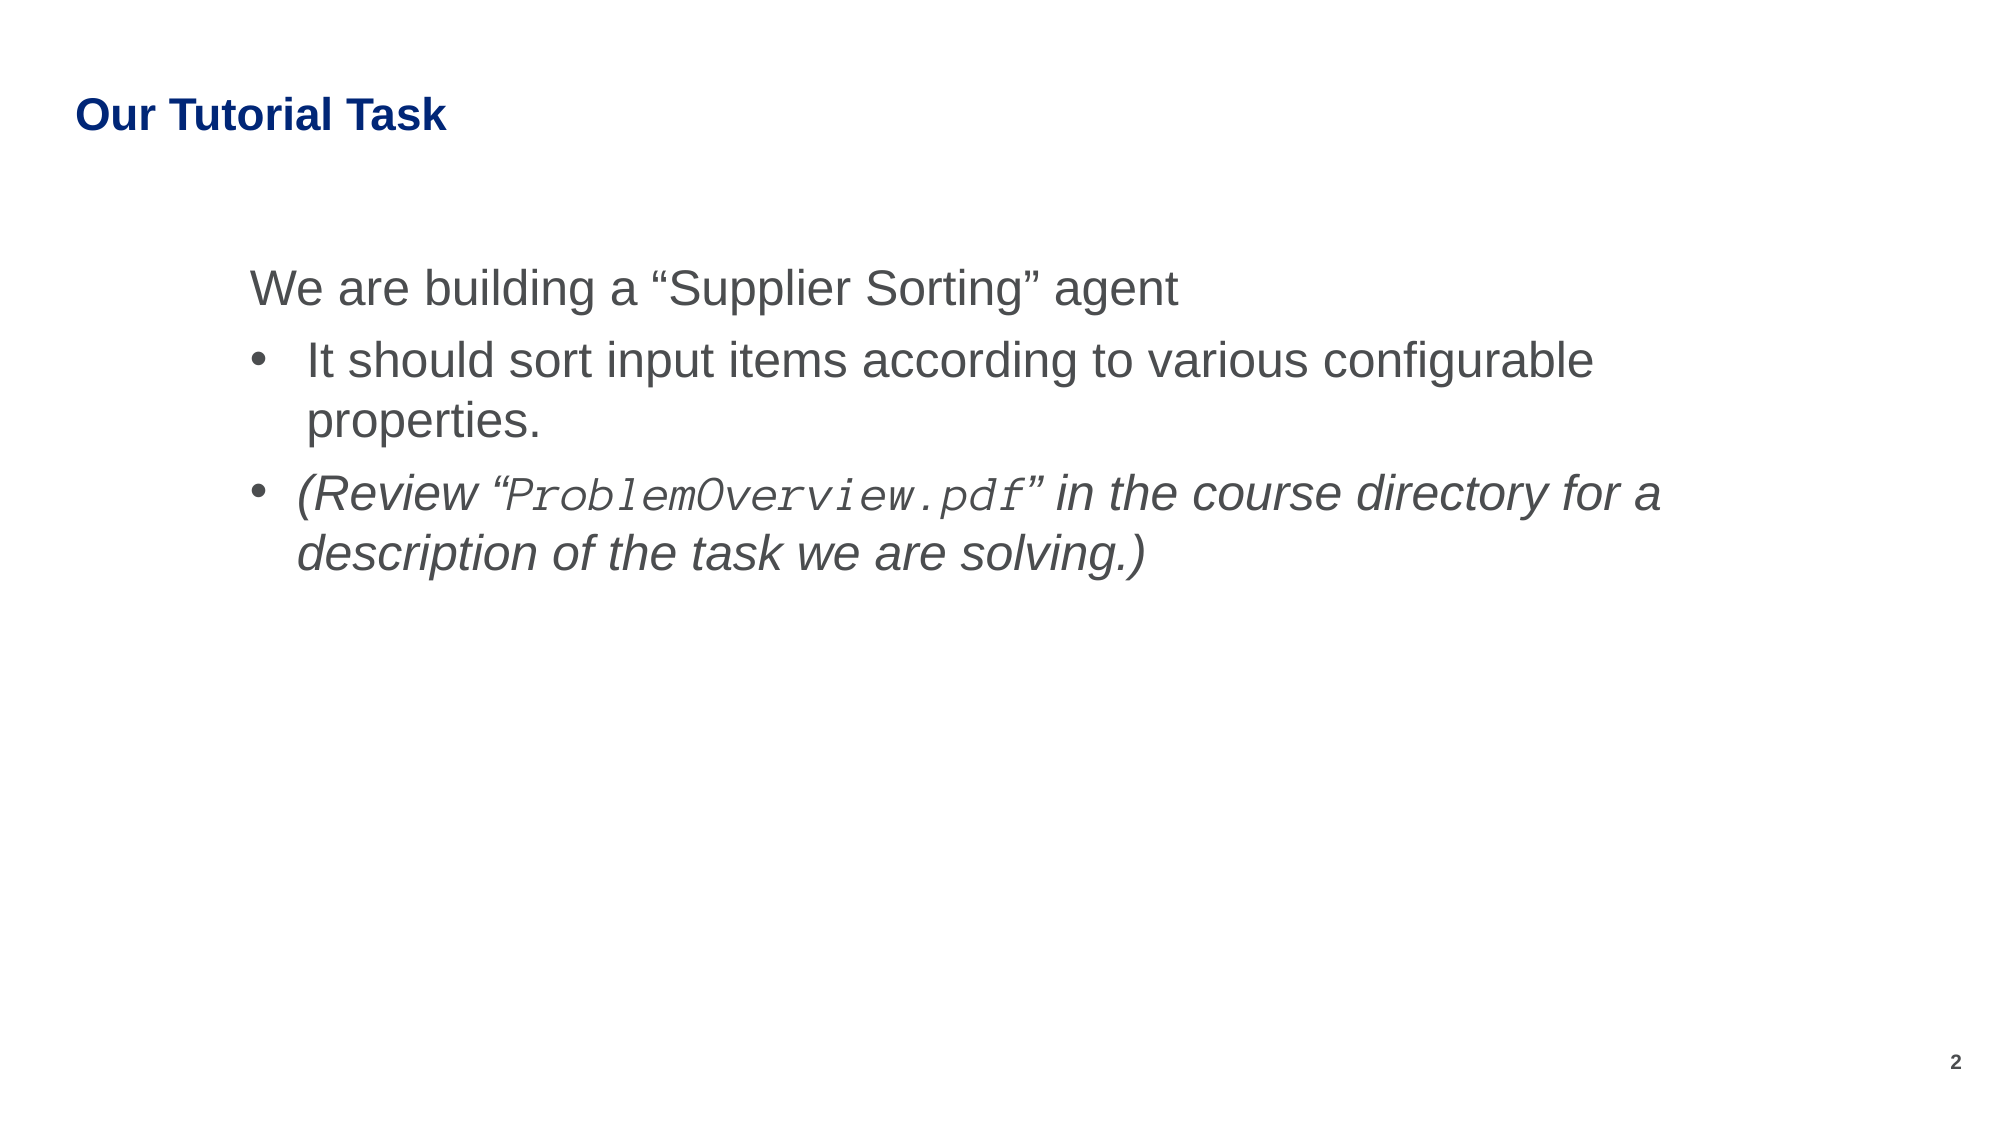

# Our Tutorial Task
We are building a “Supplier Sorting” agent
It should sort input items according to various configurable properties.
(Review “ProblemOverview.pdf” in the course directory for a description of the task we are solving.)